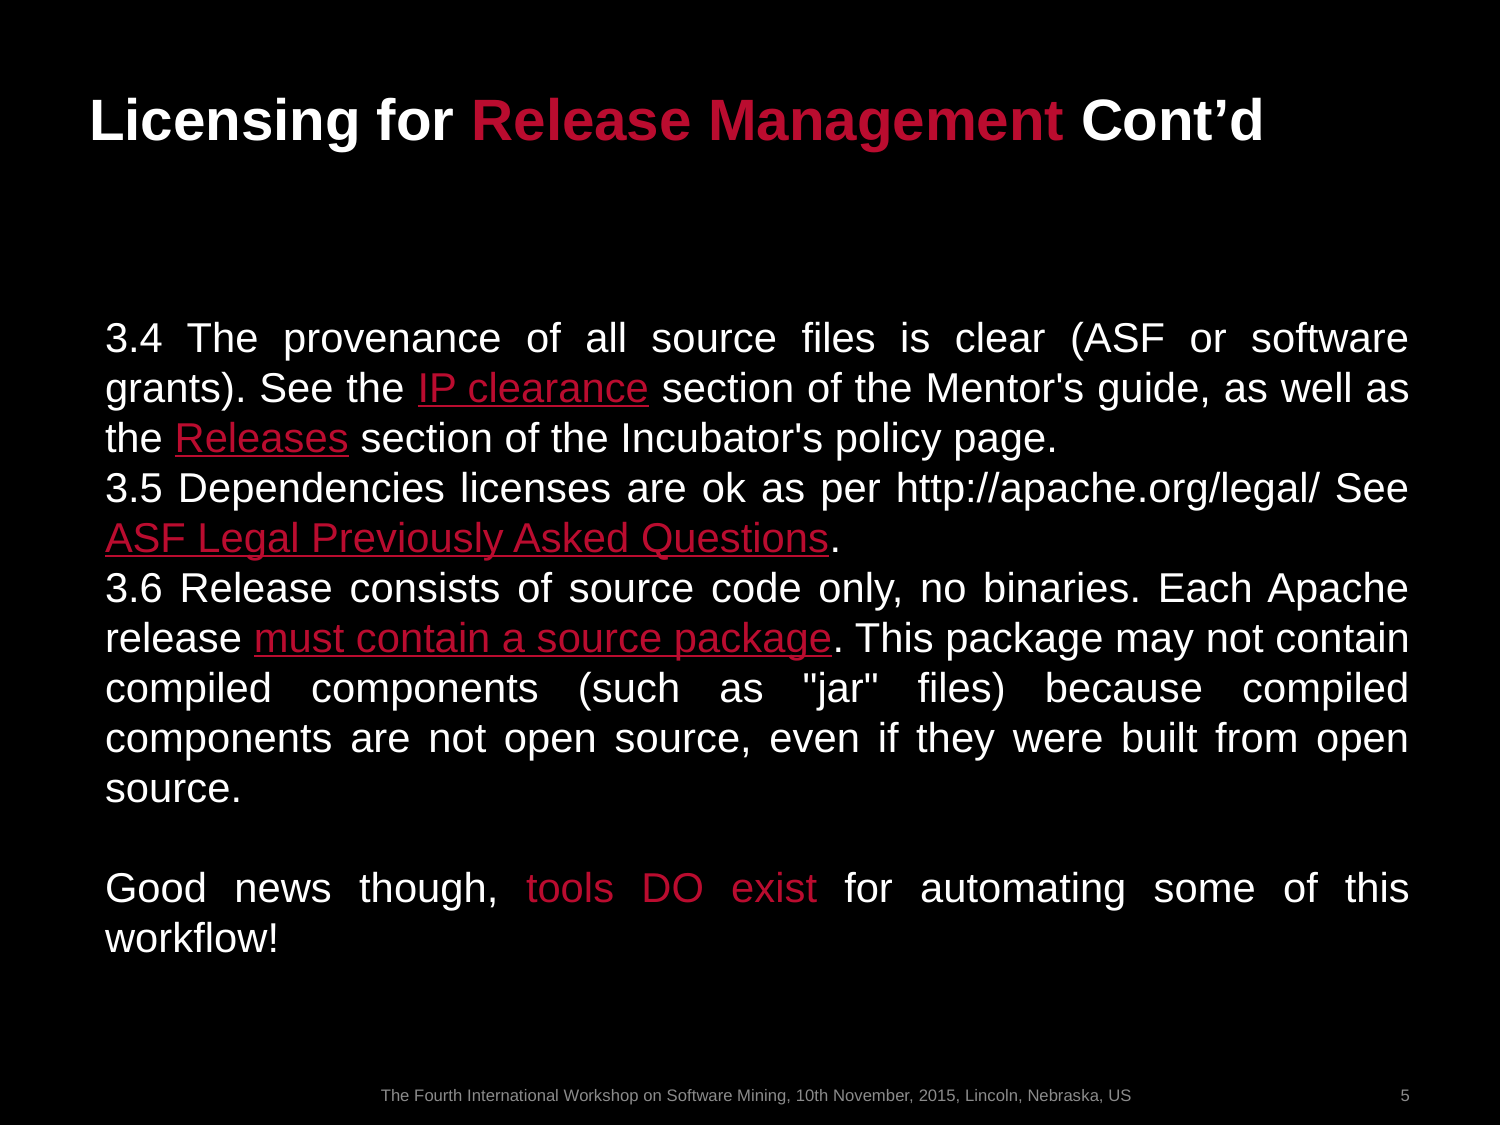

# Licensing for Release Management Cont’d

3.4 The provenance of all source files is clear (ASF or software grants). See the IP clearance section of the Mentor's guide, as well as the Releases section of the Incubator's policy page.
3.5 Dependencies licenses are ok as per http://apache.org/legal/ See ASF Legal Previously Asked Questions.
3.6 Release consists of source code only, no binaries. Each Apache release must contain a source package. This package may not contain compiled components (such as "jar" files) because compiled components are not open source, even if they were built from open source.

Good news though, tools DO exist for automating some of this workflow!
The Fourth International Workshop on Software Mining, 10th November, 2015, Lincoln, Nebraska, US
5